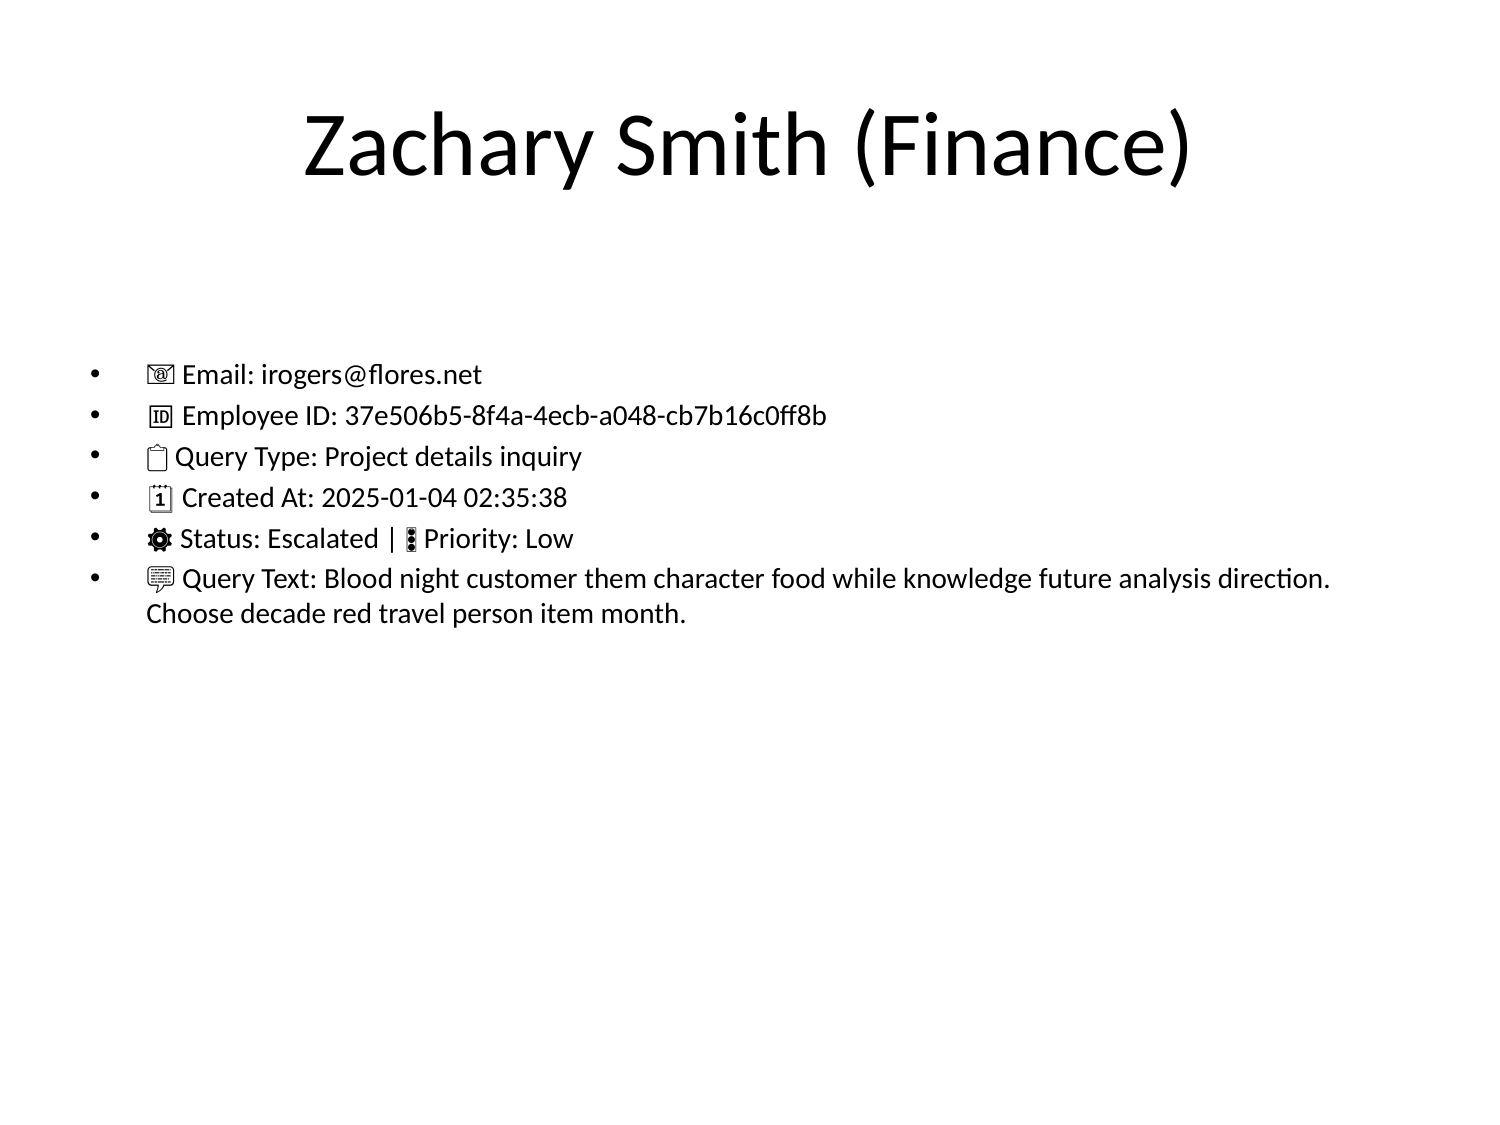

# Zachary Smith (Finance)

📧 Email: irogers@flores.net
🆔 Employee ID: 37e506b5-8f4a-4ecb-a048-cb7b16c0ff8b
📋 Query Type: Project details inquiry
🗓 Created At: 2025-01-04 02:35:38
⚙ Status: Escalated | 🚦 Priority: Low
💬 Query Text: Blood night customer them character food while knowledge future analysis direction. Choose decade red travel person item month.